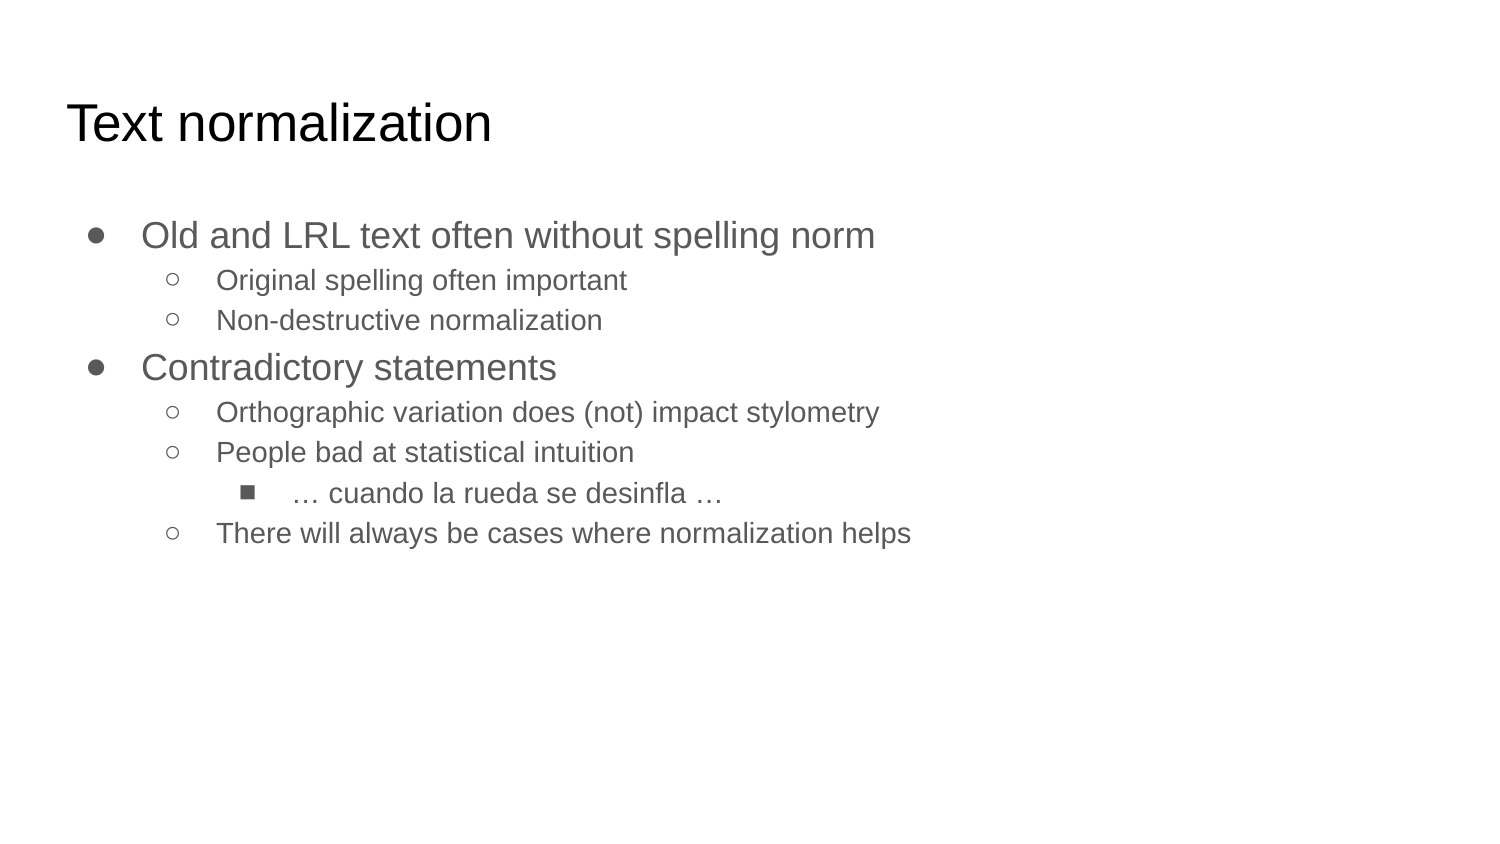

# Text normalization
Old and LRL text often without spelling norm
Original spelling often important
Non-destructive normalization
Contradictory statements
Orthographic variation does (not) impact stylometry
People bad at statistical intuition
… cuando la rueda se desinfla …
There will always be cases where normalization helps